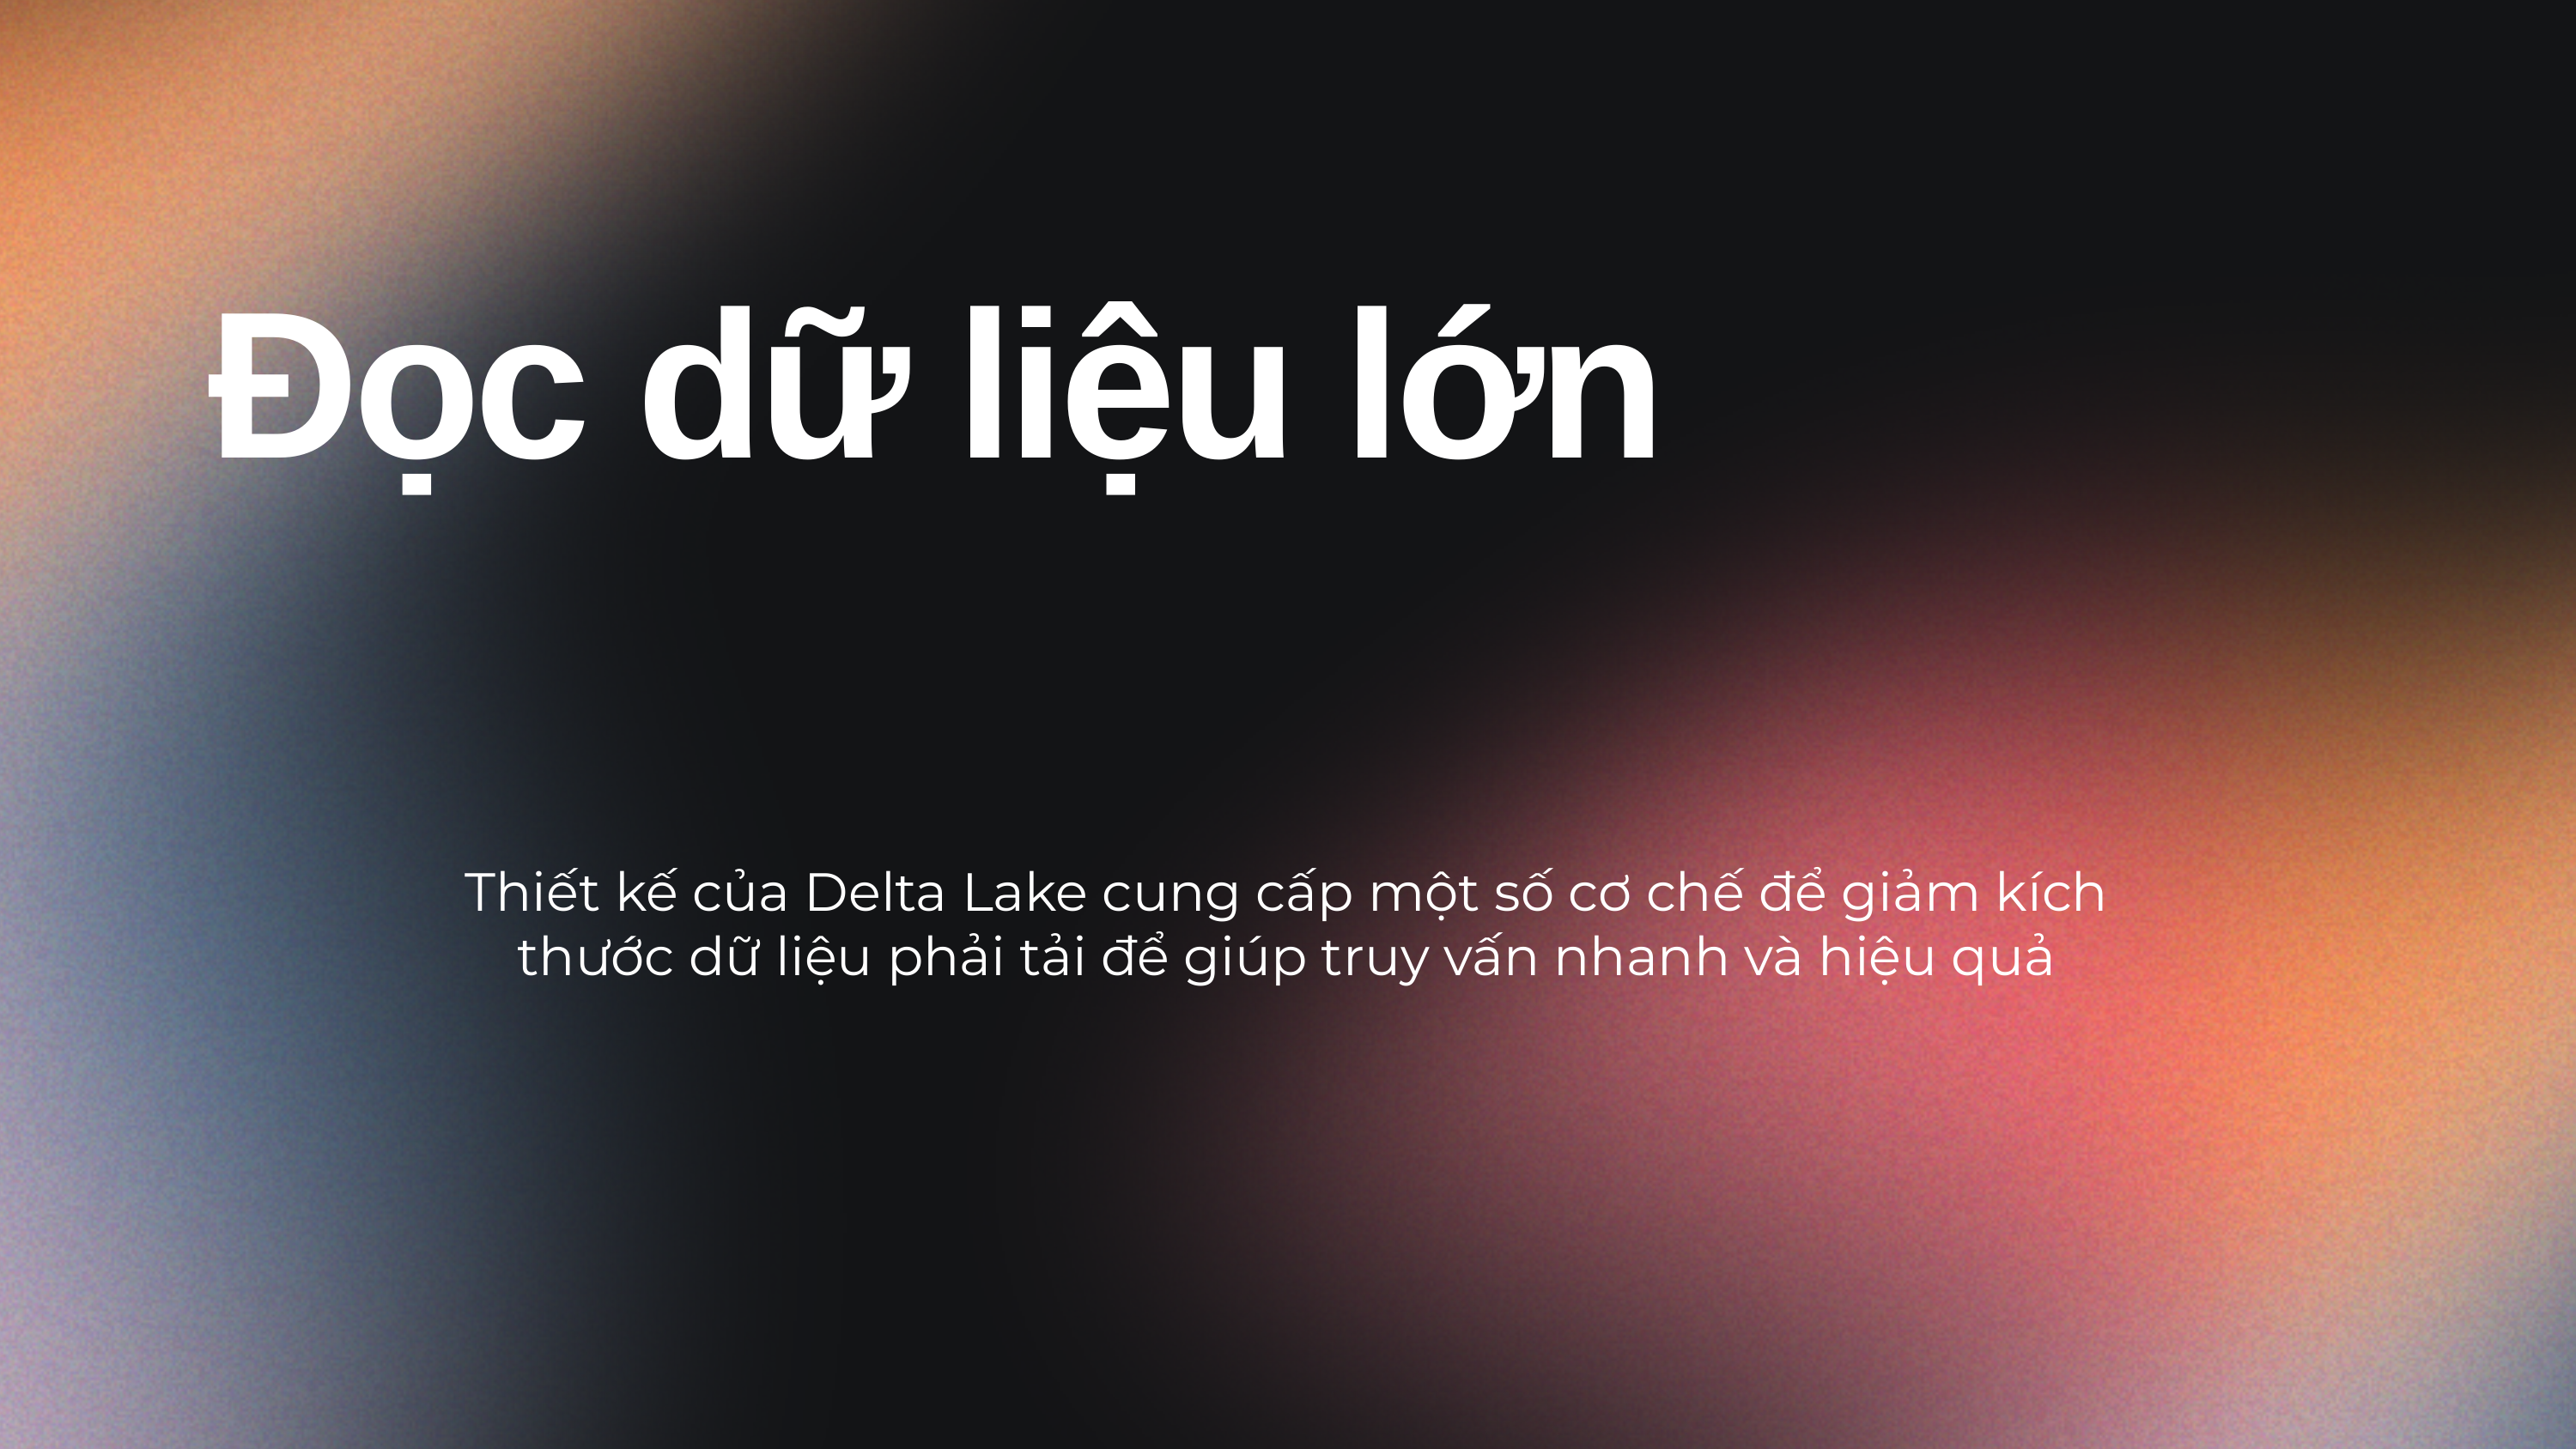

Đọc dữ liệu lớn
Thiết kế của Delta Lake cung cấp một số cơ chế để giảm kích thước dữ liệu phải tải để giúp truy vấn nhanh và hiệu quả